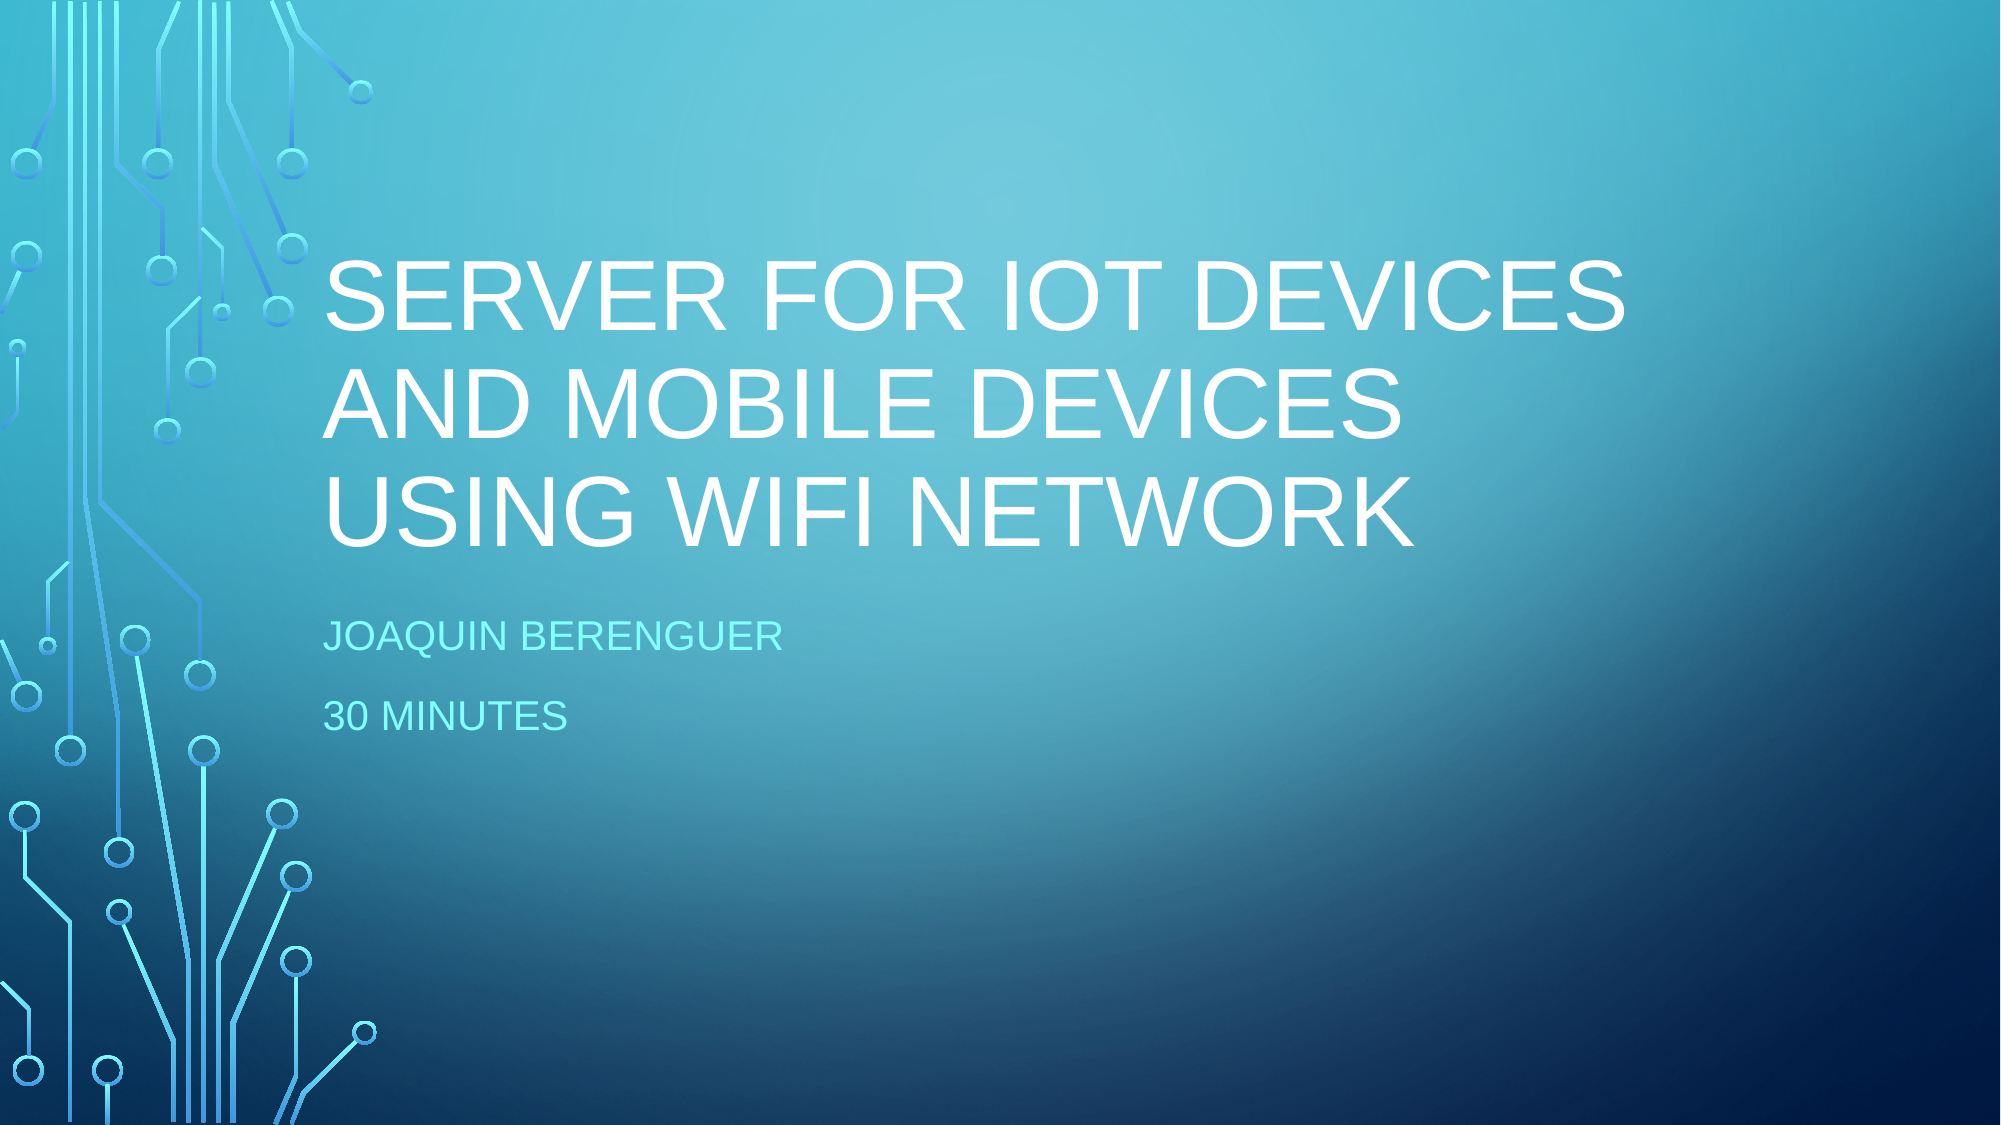

# Server for IoT devices and Mobile devices using Wifi Network
Joaquin berenguer
30 minutes